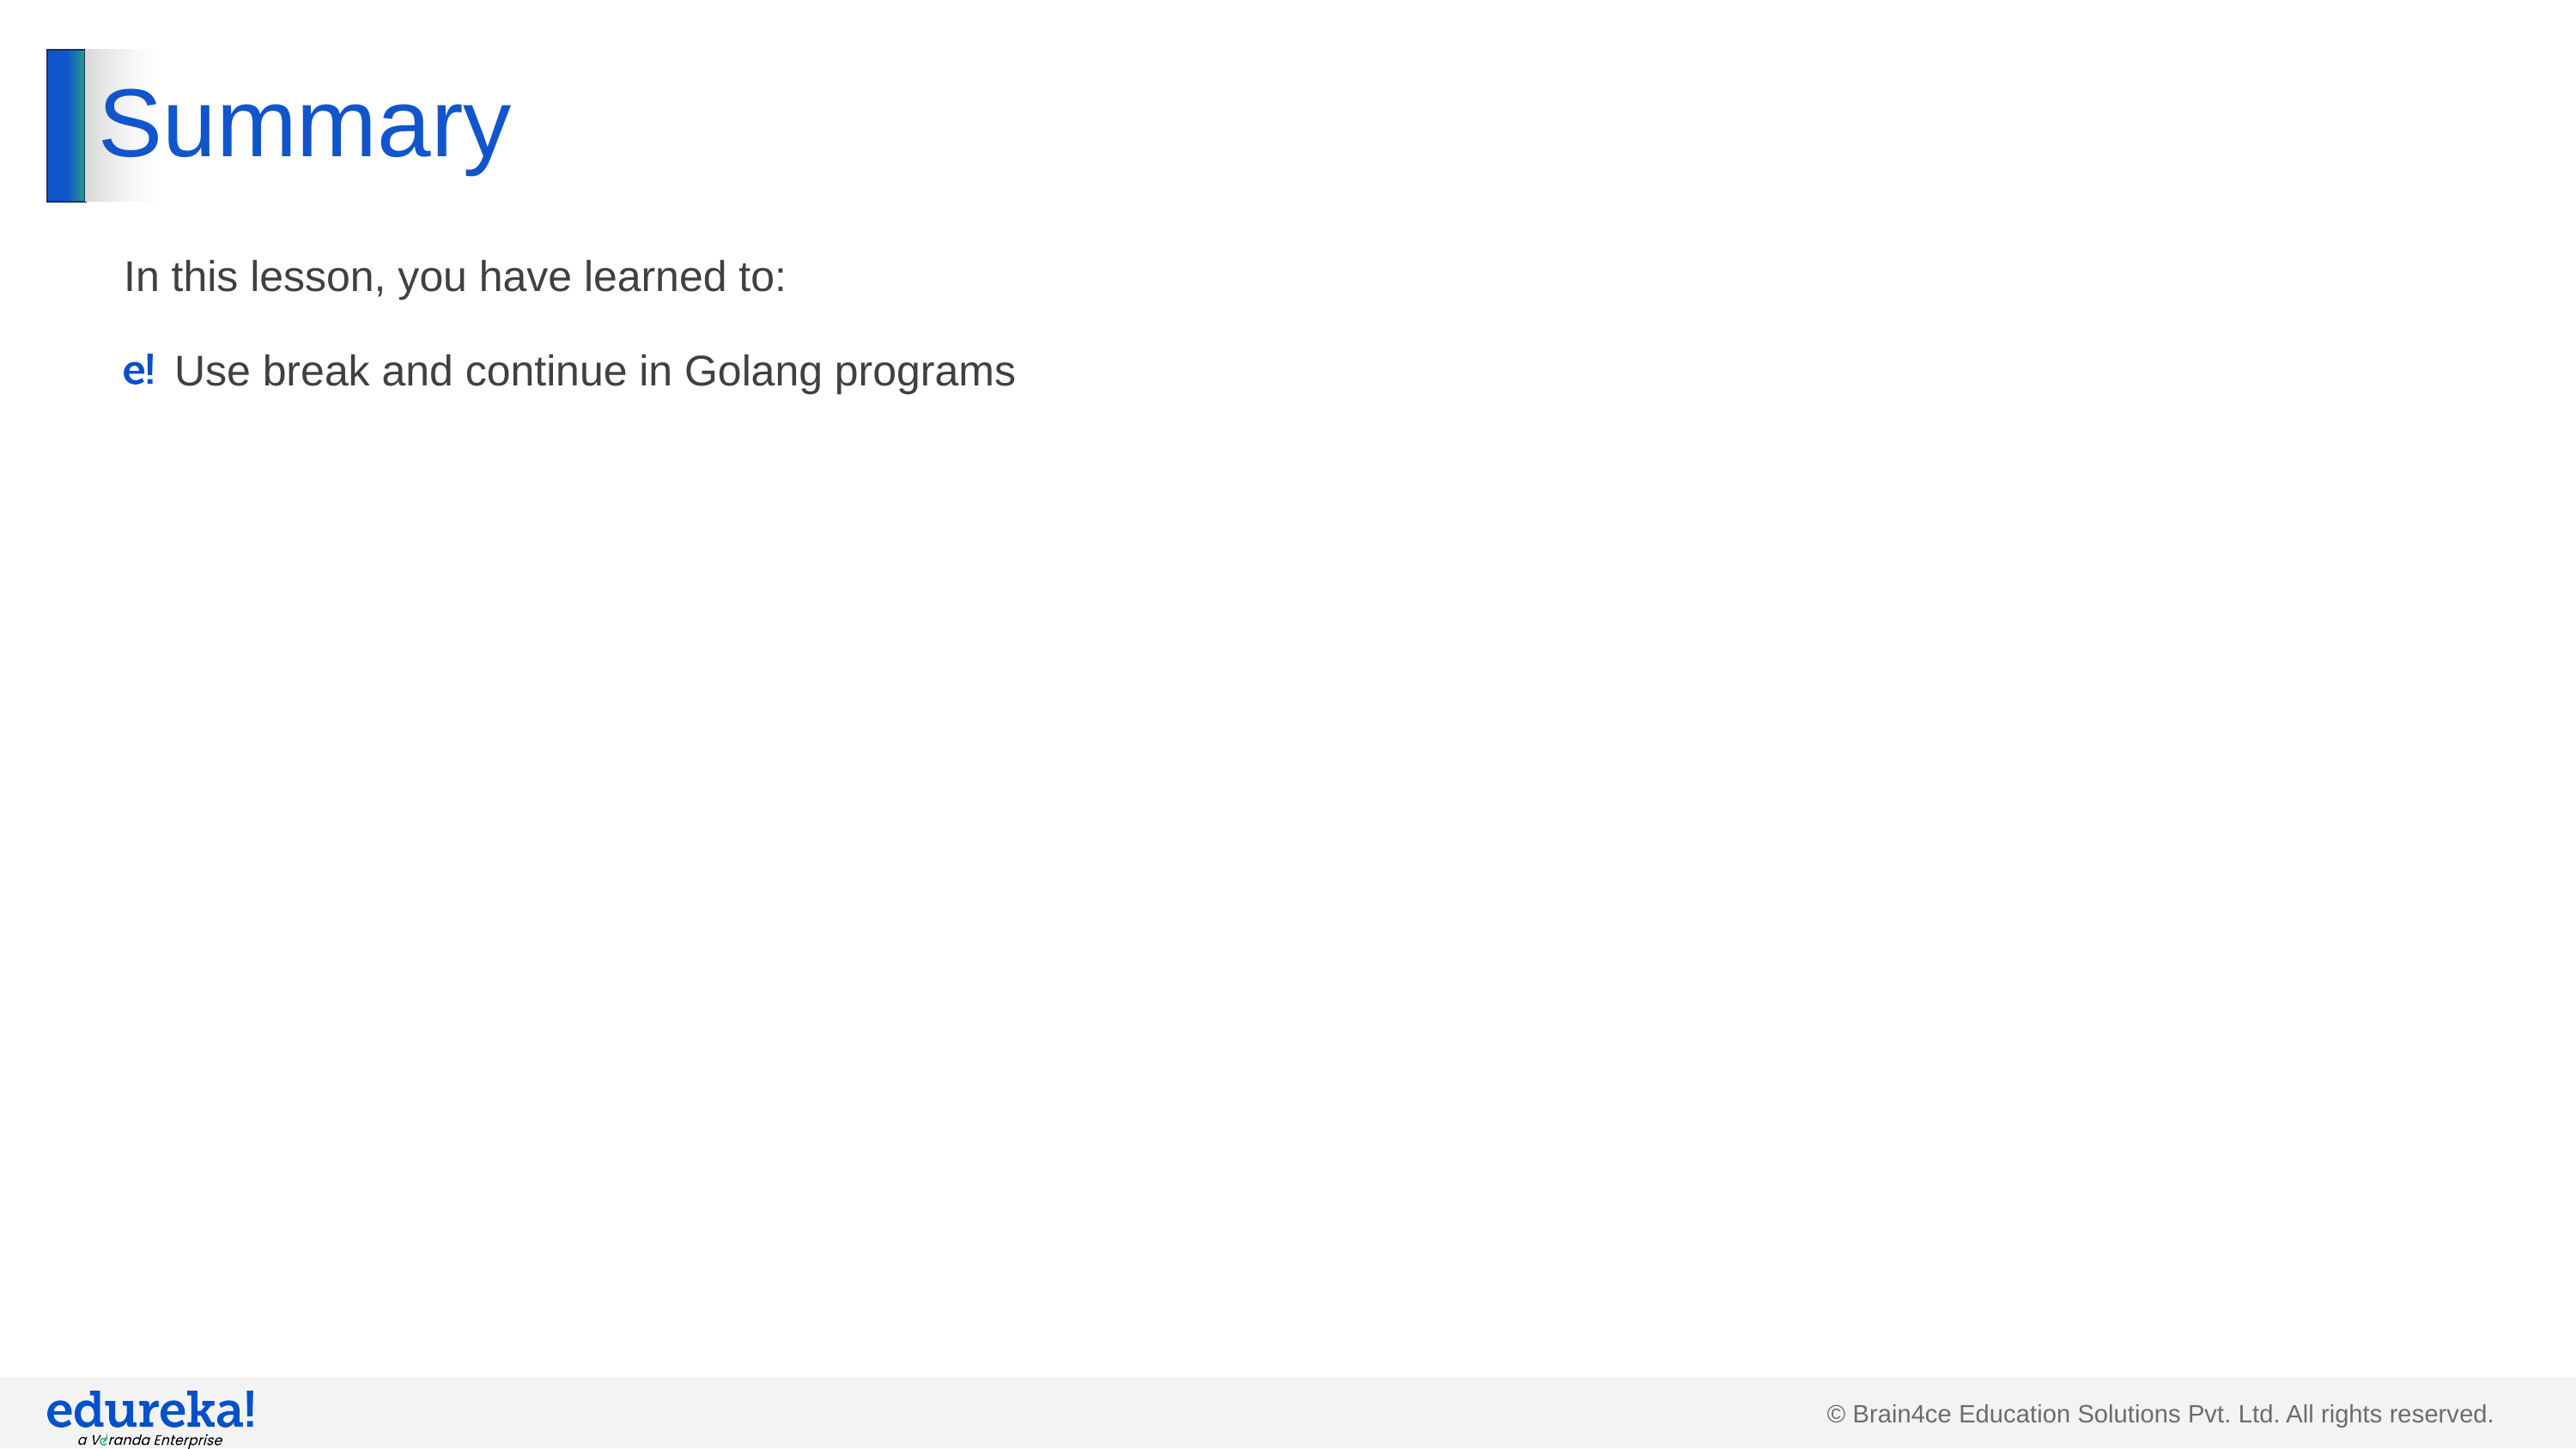

# Summary
In this lesson, you have learned to:
Use break and continue in Golang programs